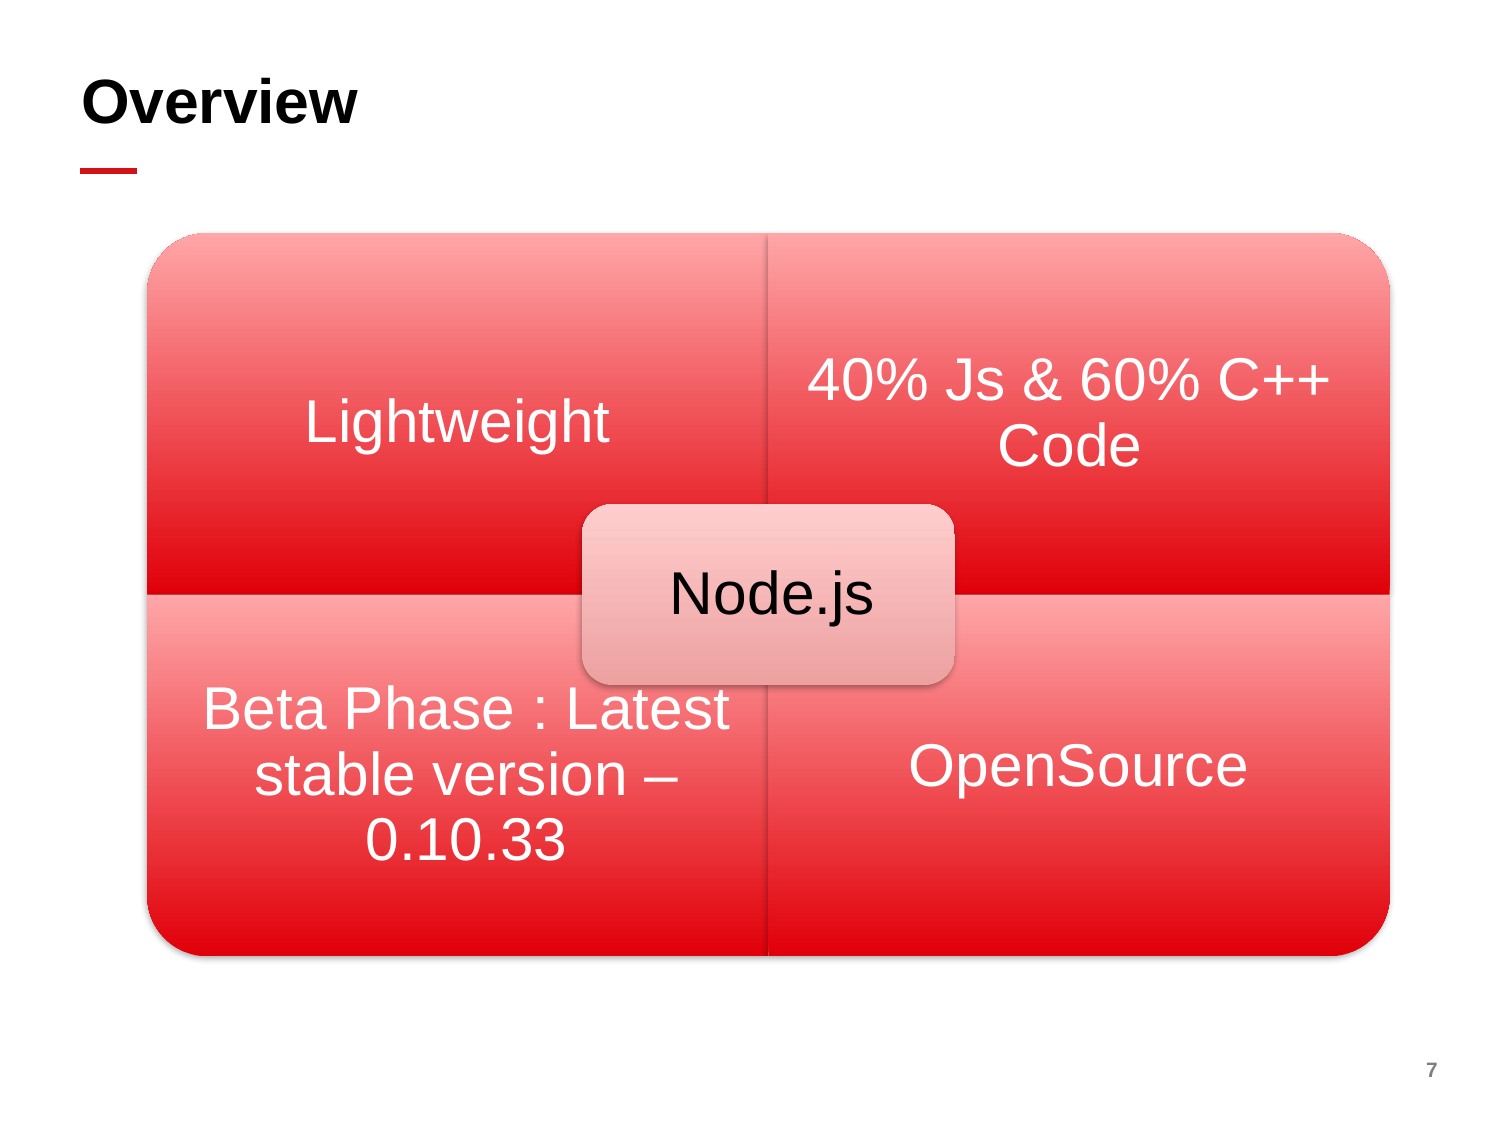

# Overview
Lightweight
40% Js & 60% C++ Code
Beta Phase : Latest stable version – 0.10.33
OpenSource
Node.js